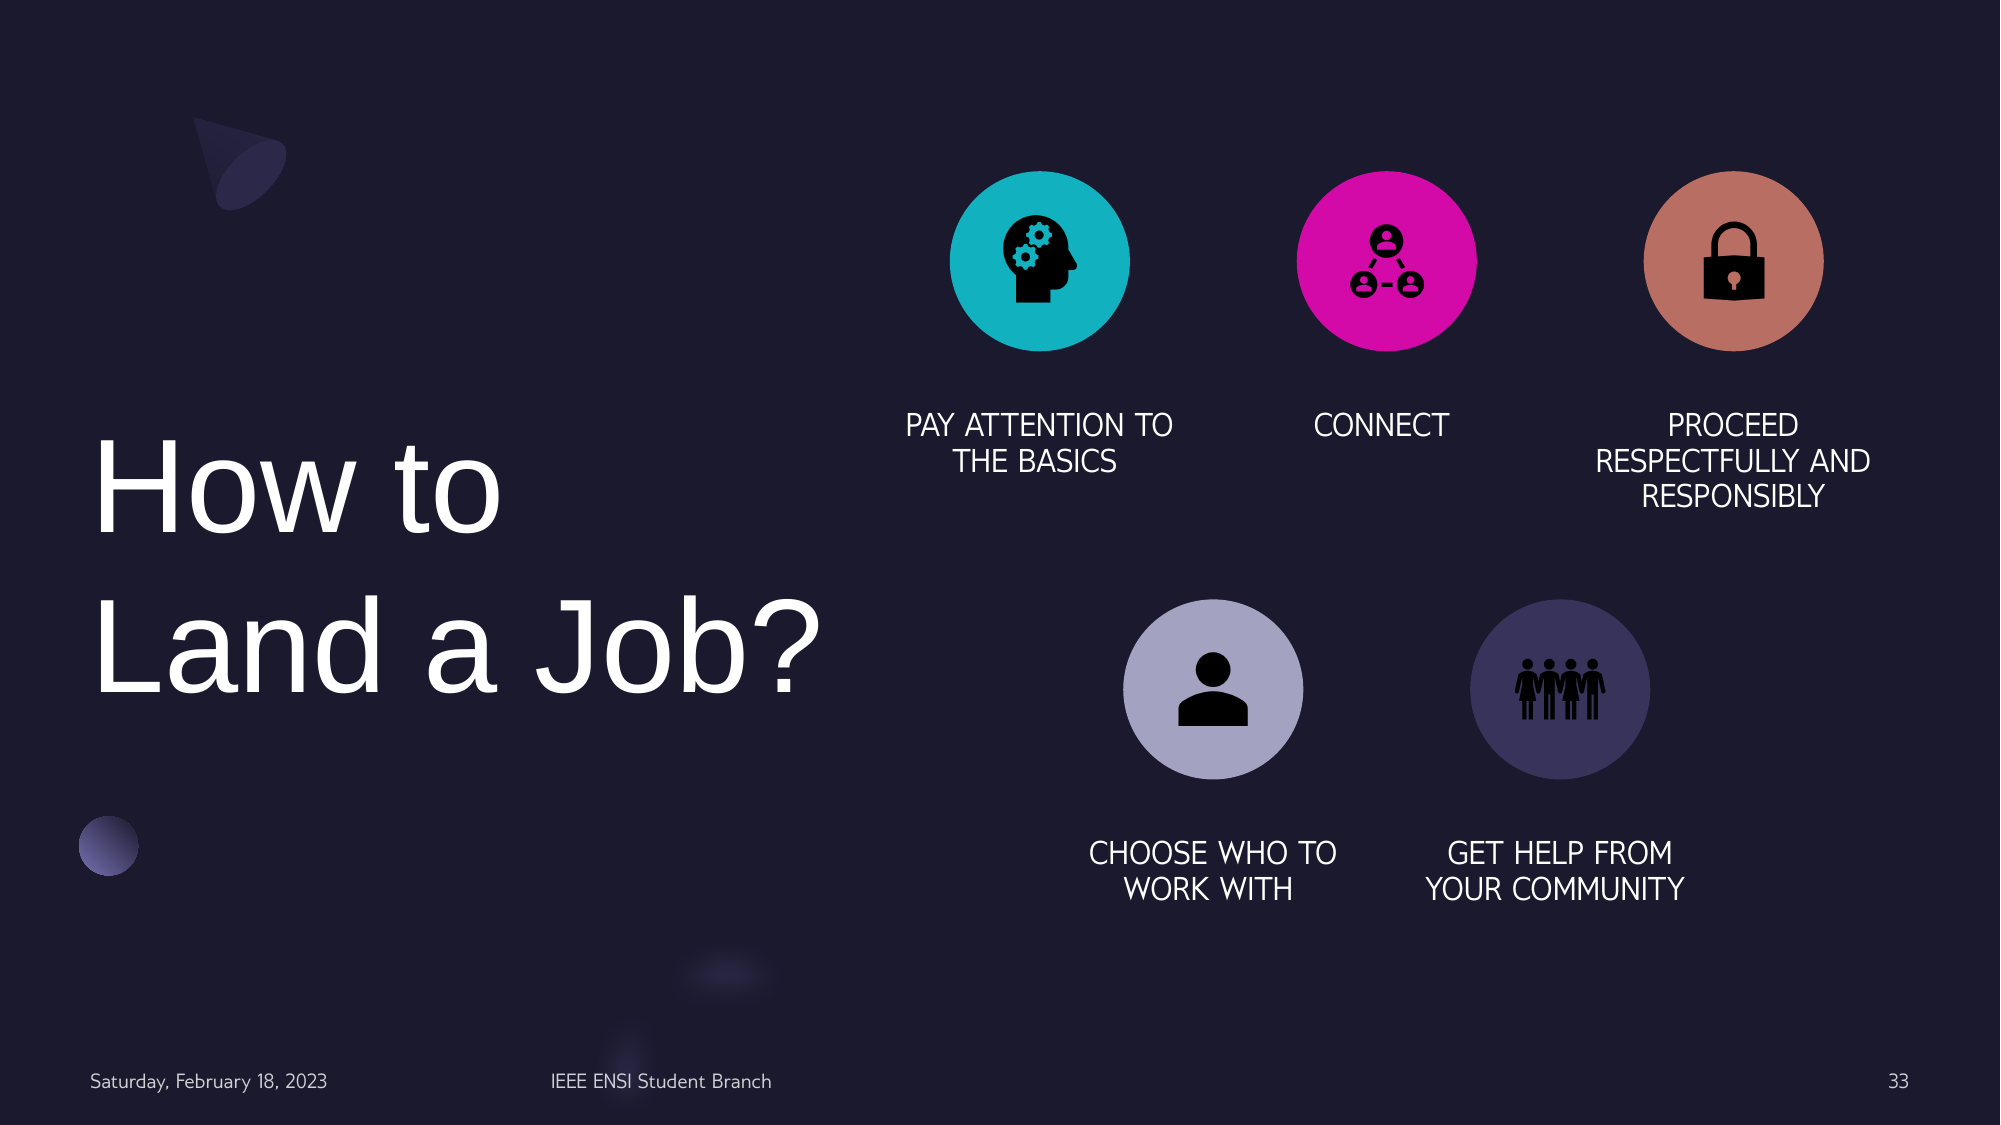

# How to Land a Job?
Pay attention to the basics
Connect
Proceed respectfully and responsibly

Choose who to work with
Get help from your community

Saturday, February 18, 2023
IEEE ENSI Student Branch
33